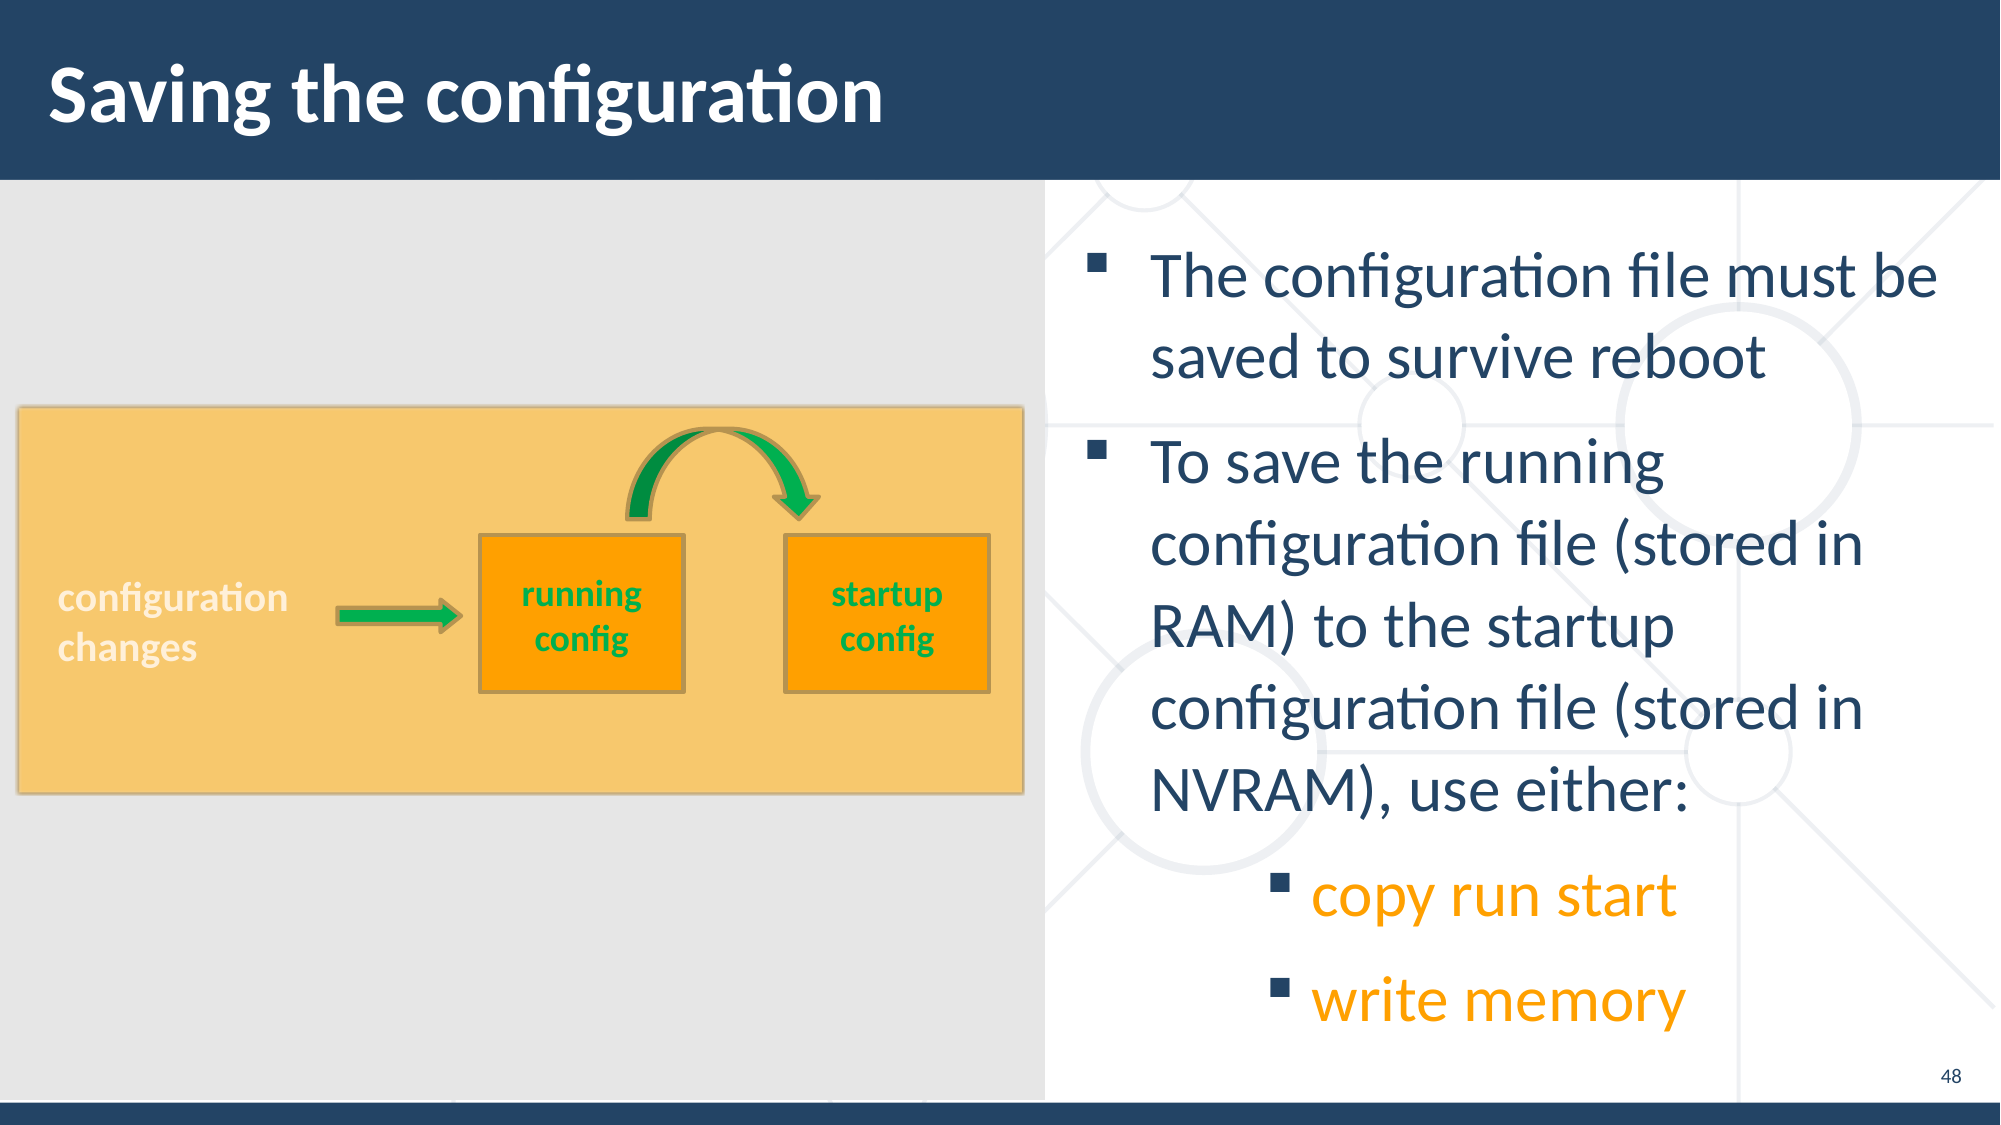

# Saving the configuration

The configuration file must be saved to survive reboot
To save the running
configuration file (stored in RAM) to the startup
configuration file (stored in NVRAM), use either:
copy run start
write memory

running config
startup config
configuration
changes

48